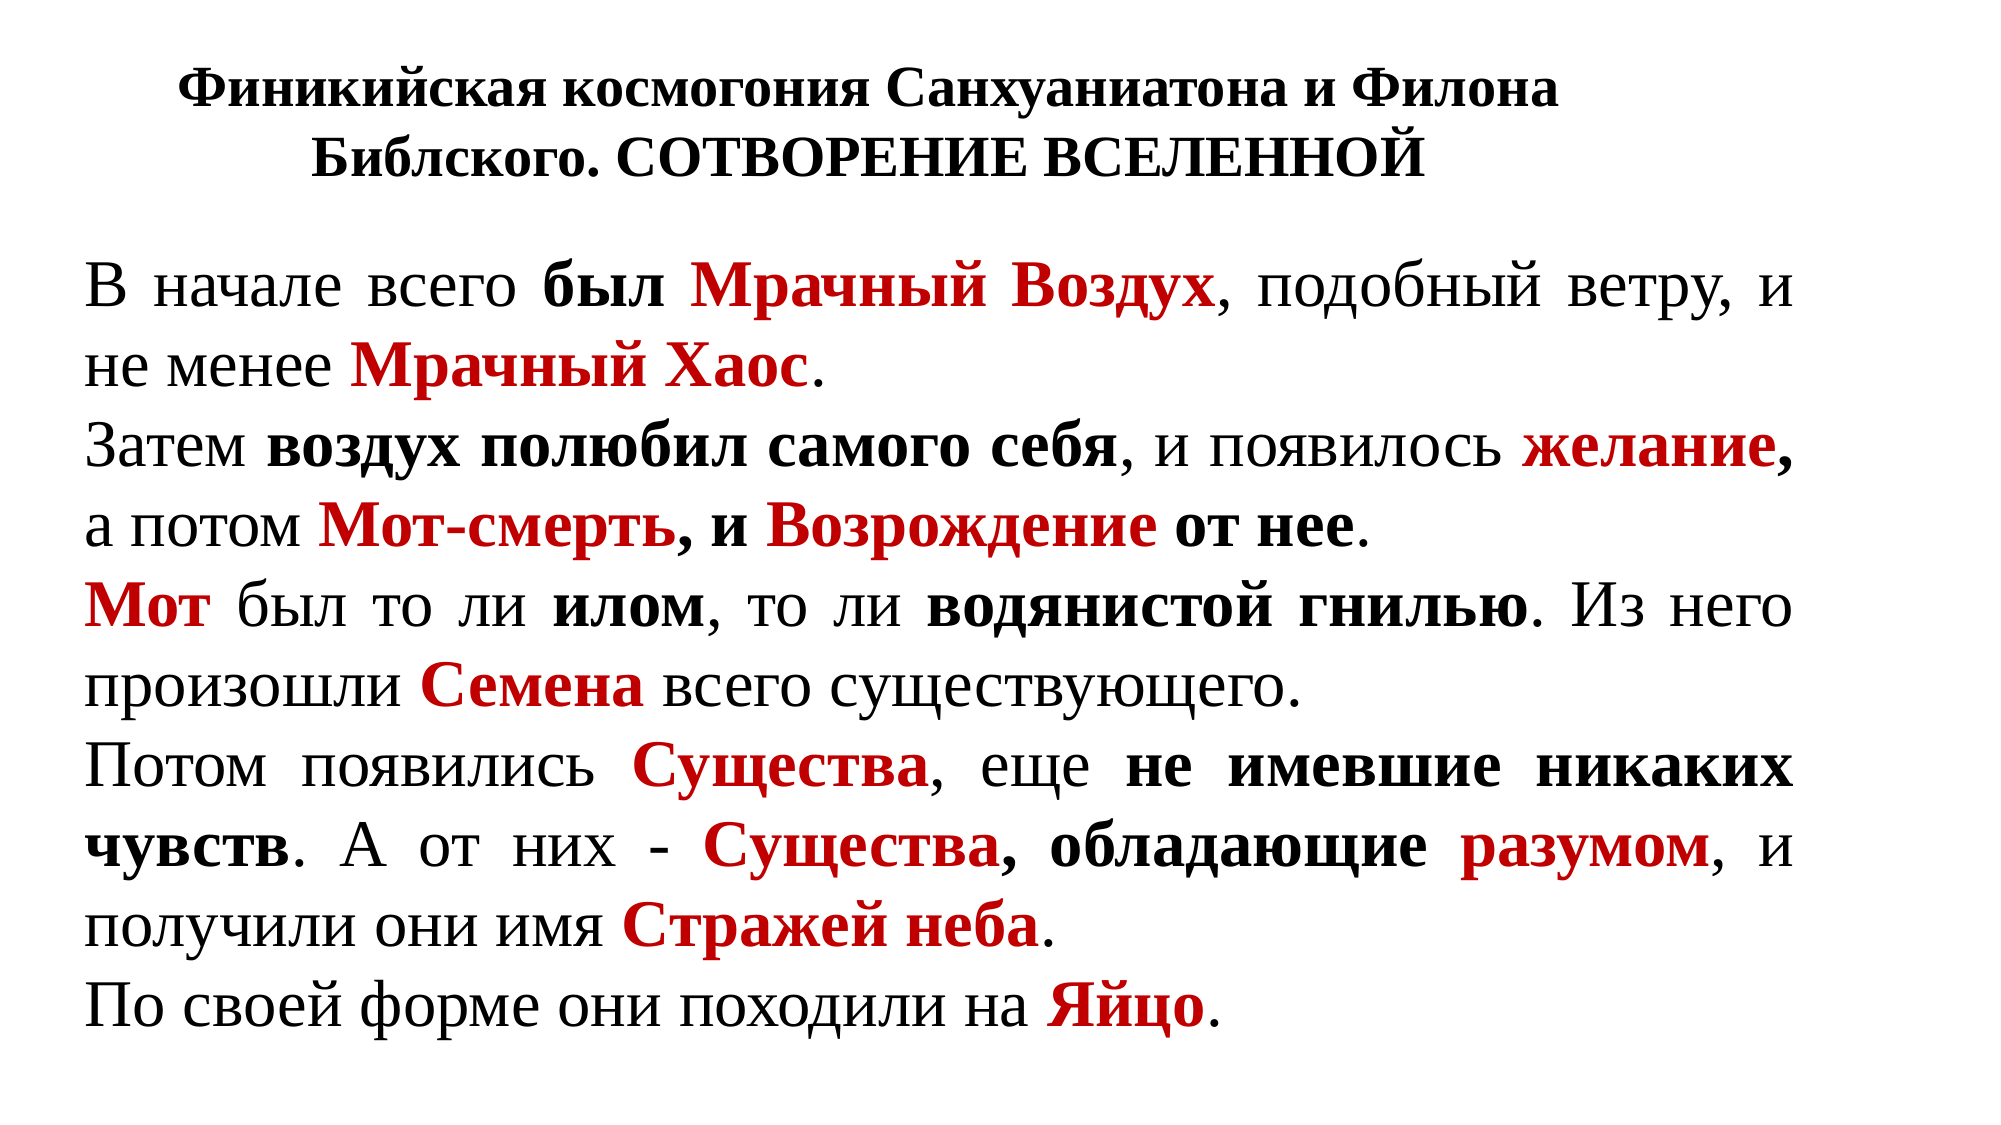

Финикийская космогония Санхуаниатона и Филона Библского. СОТВОРЕНИЕ ВСЕЛЕННОЙ
В начале всего был Мрачный Воздух, подобный ветру, и не менее Мрачный Хаос.
Затем воздух полюбил самого себя, и появилось желание, а потом Мот-смерть, и Возрождение от нее.
Мот был то ли илом, то ли водянистой гнилью. Из него произошли Семена всего существующего.
Потом появились Существа, еще не имевшие никаких чувств. А от них - Существа, обладающие разумом, и получили они имя Стражей неба.
По своей форме они походили на Яйцо.